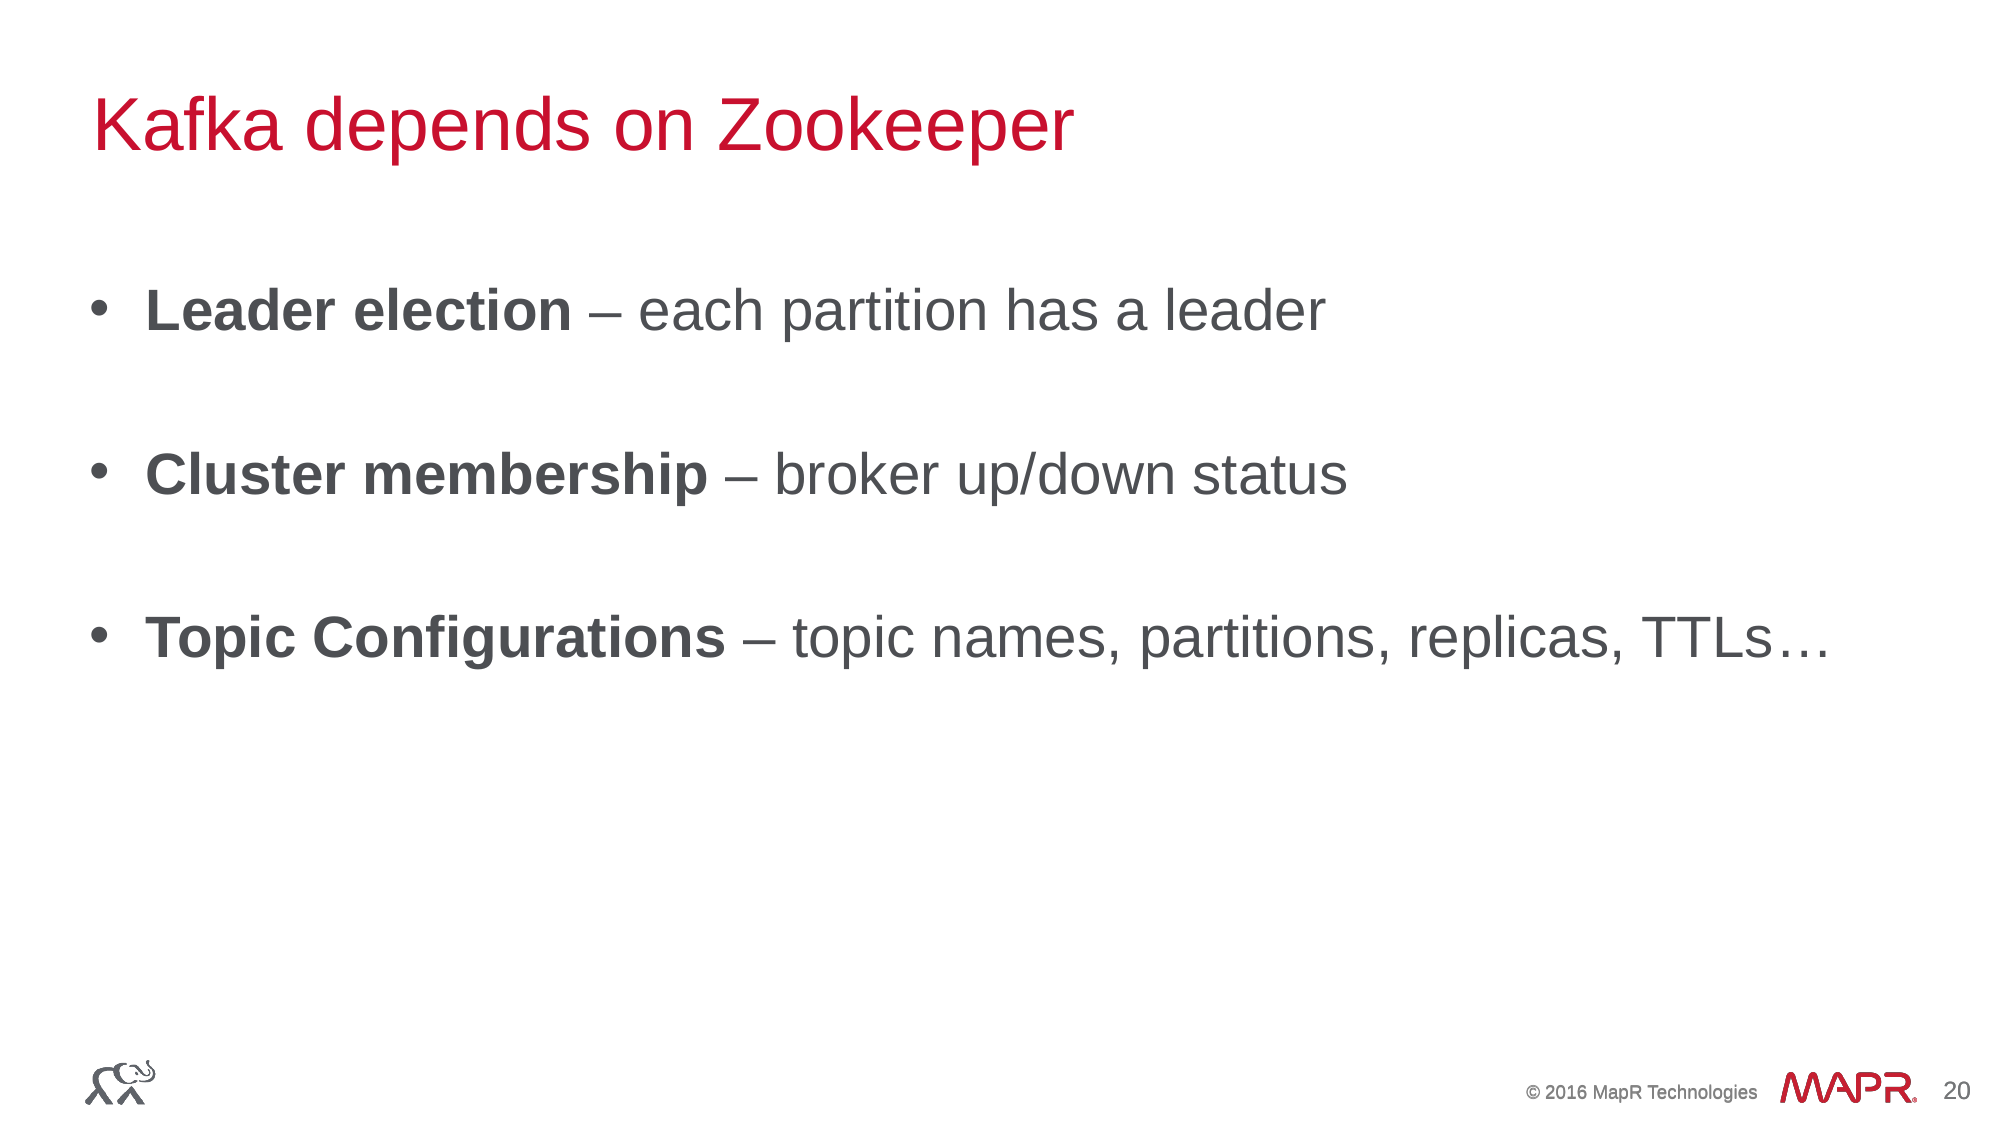

# Kafka depends on Zookeeper
Leader election – each partition has a leader

Cluster membership – broker up/down status

Topic Configurations – topic names, partitions, replicas, TTLs…